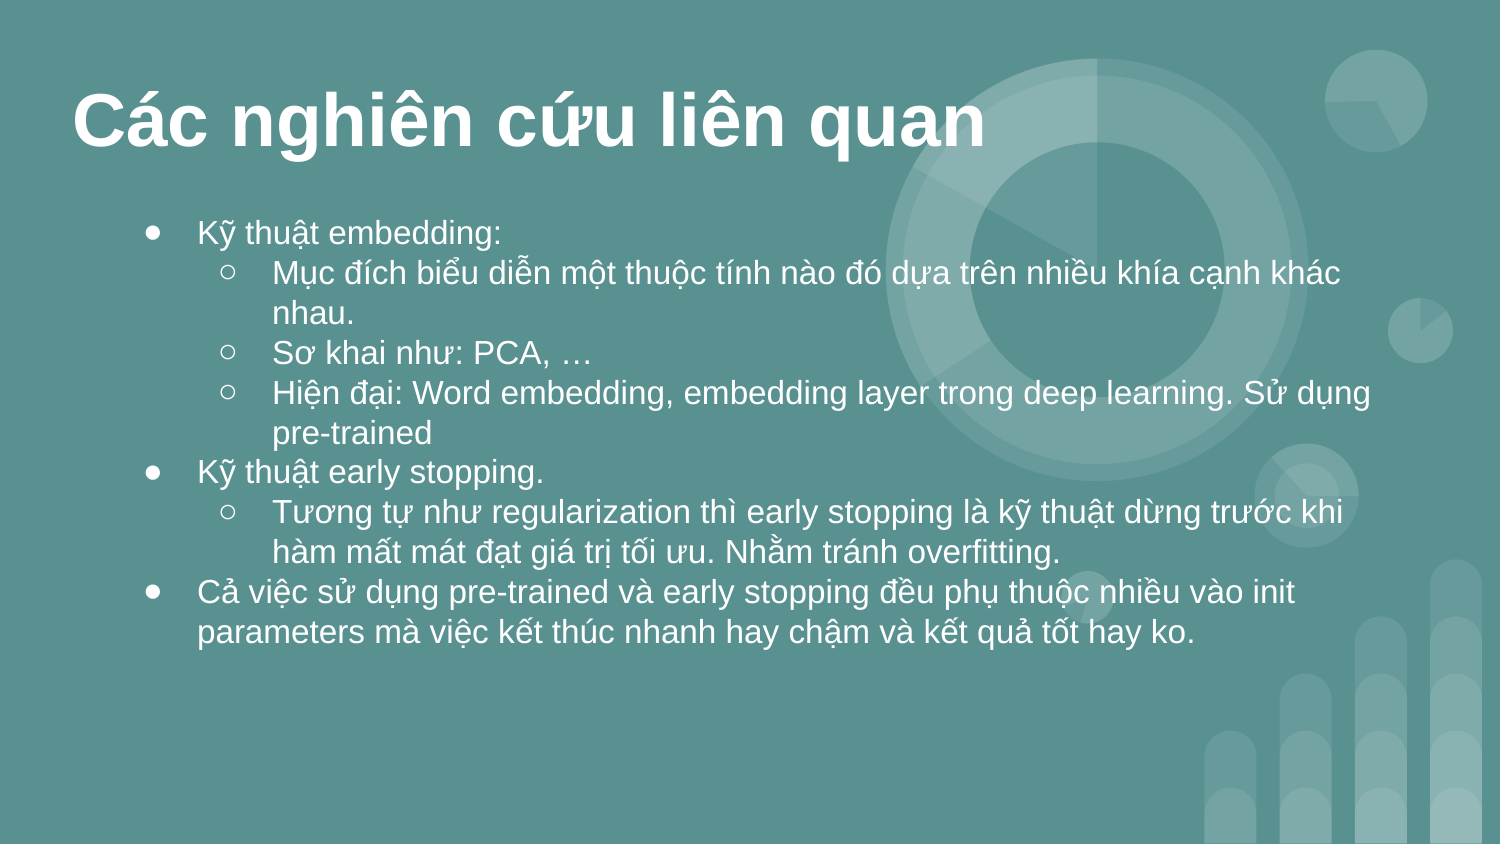

# Các nghiên cứu liên quan
Kỹ thuật embedding:
Mục đích biểu diễn một thuộc tính nào đó dựa trên nhiều khía cạnh khác nhau.
Sơ khai như: PCA, …
Hiện đại: Word embedding, embedding layer trong deep learning. Sử dụng pre-trained
Kỹ thuật early stopping.
Tương tự như regularization thì early stopping là kỹ thuật dừng trước khi hàm mất mát đạt giá trị tối ưu. Nhằm tránh overfitting.
Cả việc sử dụng pre-trained và early stopping đều phụ thuộc nhiều vào init parameters mà việc kết thúc nhanh hay chậm và kết quả tốt hay ko.